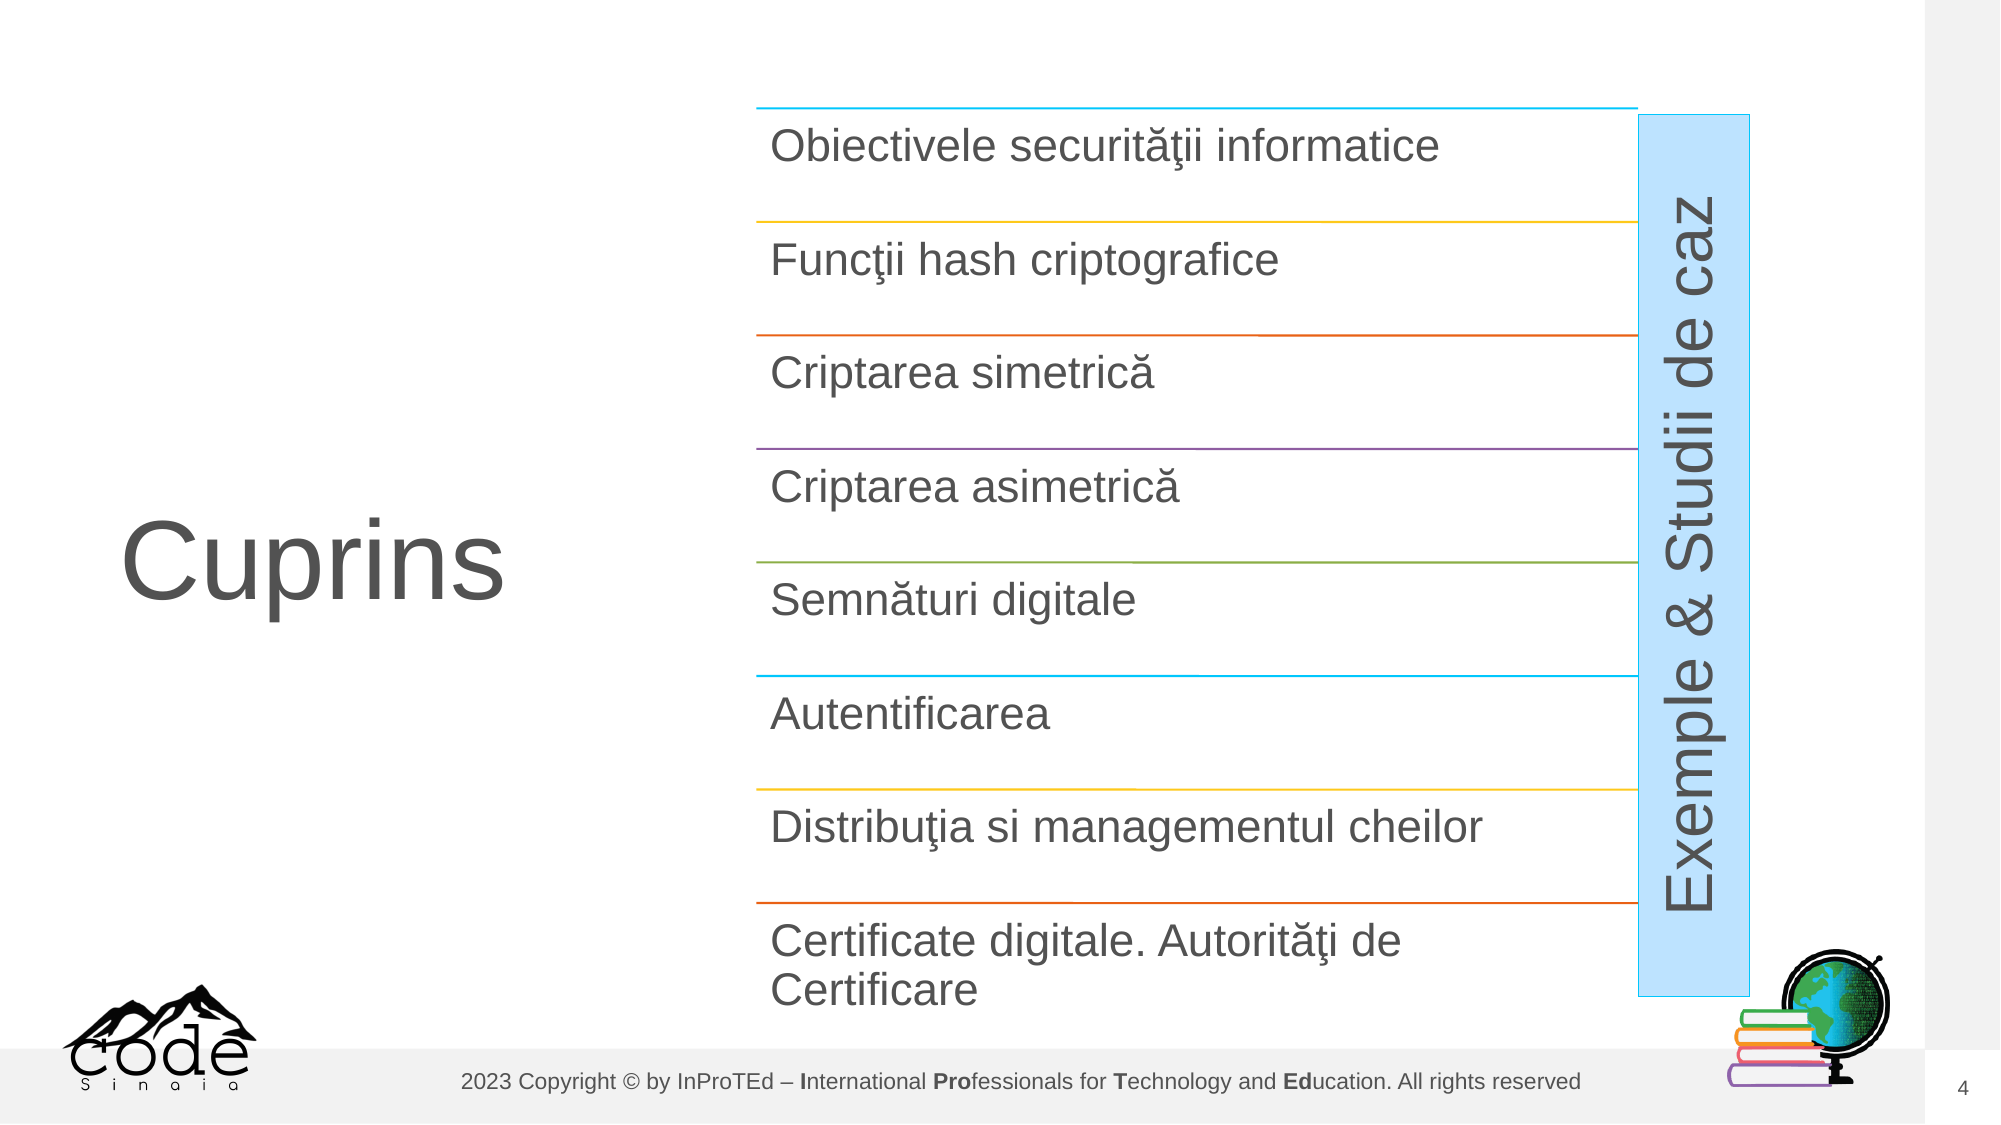

# Cuprins
Obiectivele securităţii informatice
Funcţii hash criptografice
Criptarea simetrică
Criptarea asimetrică
Semnături digitale
Autentificarea
Distribuţia si managementul cheilor
Certificate digitale. Autorităţi de Certificare
Exemple & Studii de caz